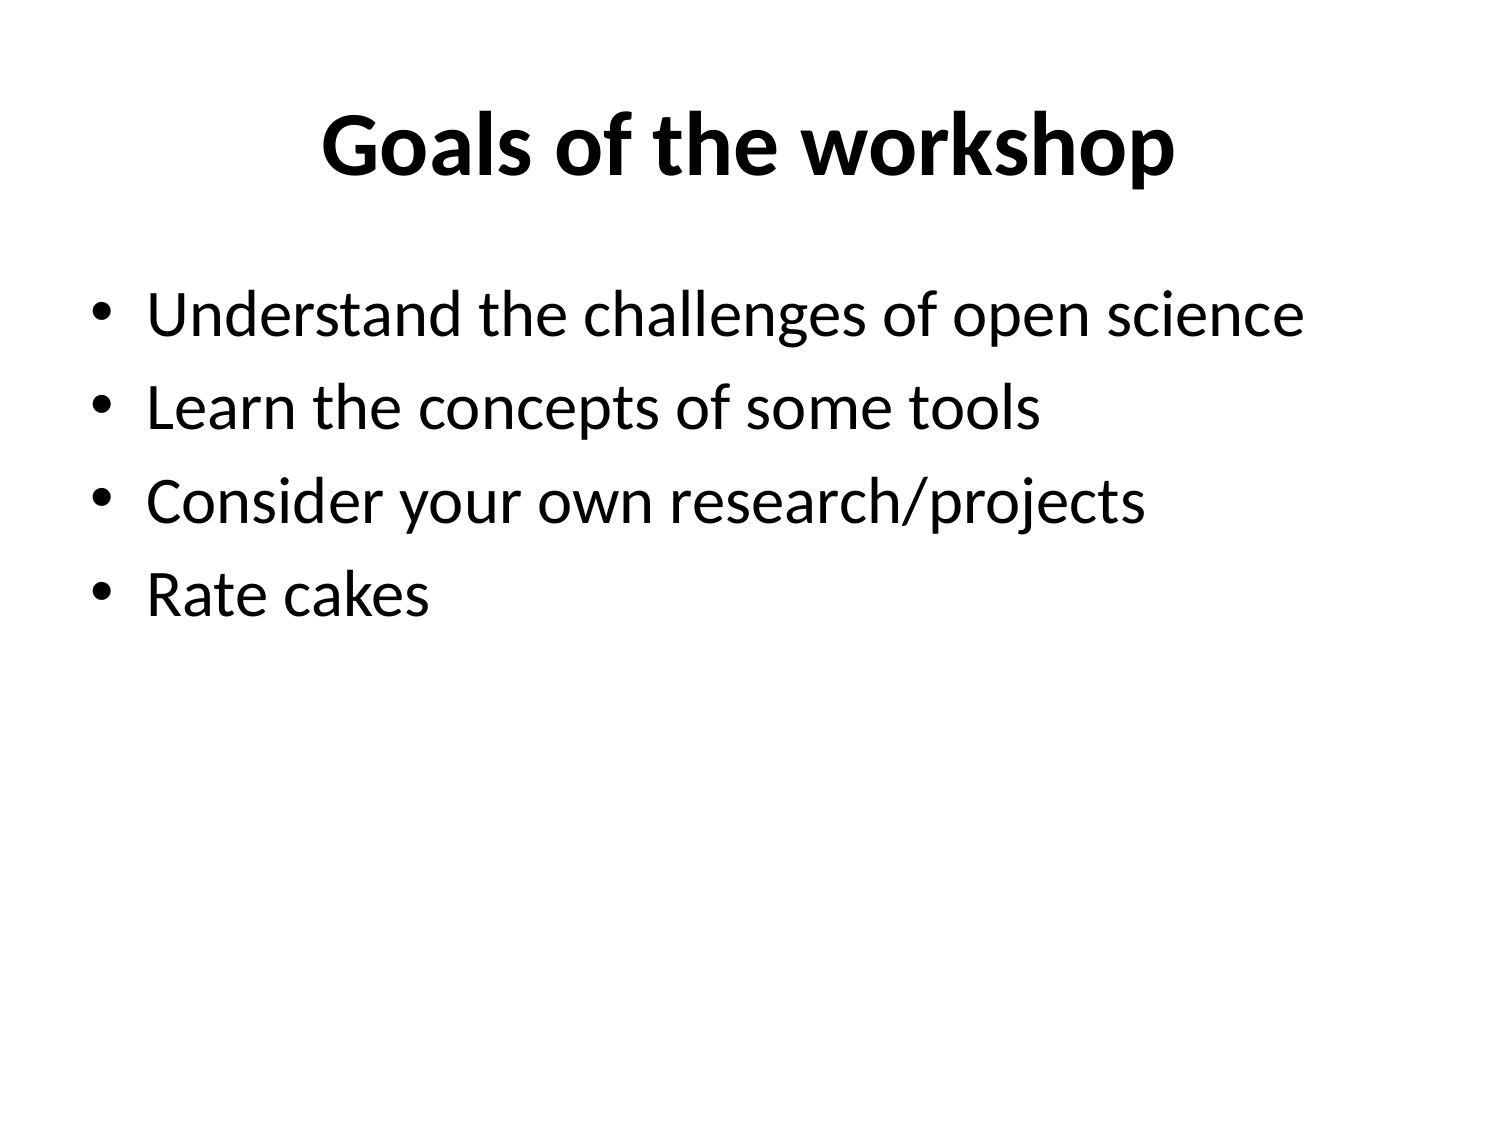

# Goals of the workshop
Understand the challenges of open science
Learn the concepts of some tools
Consider your own research/projects
Rate cakes